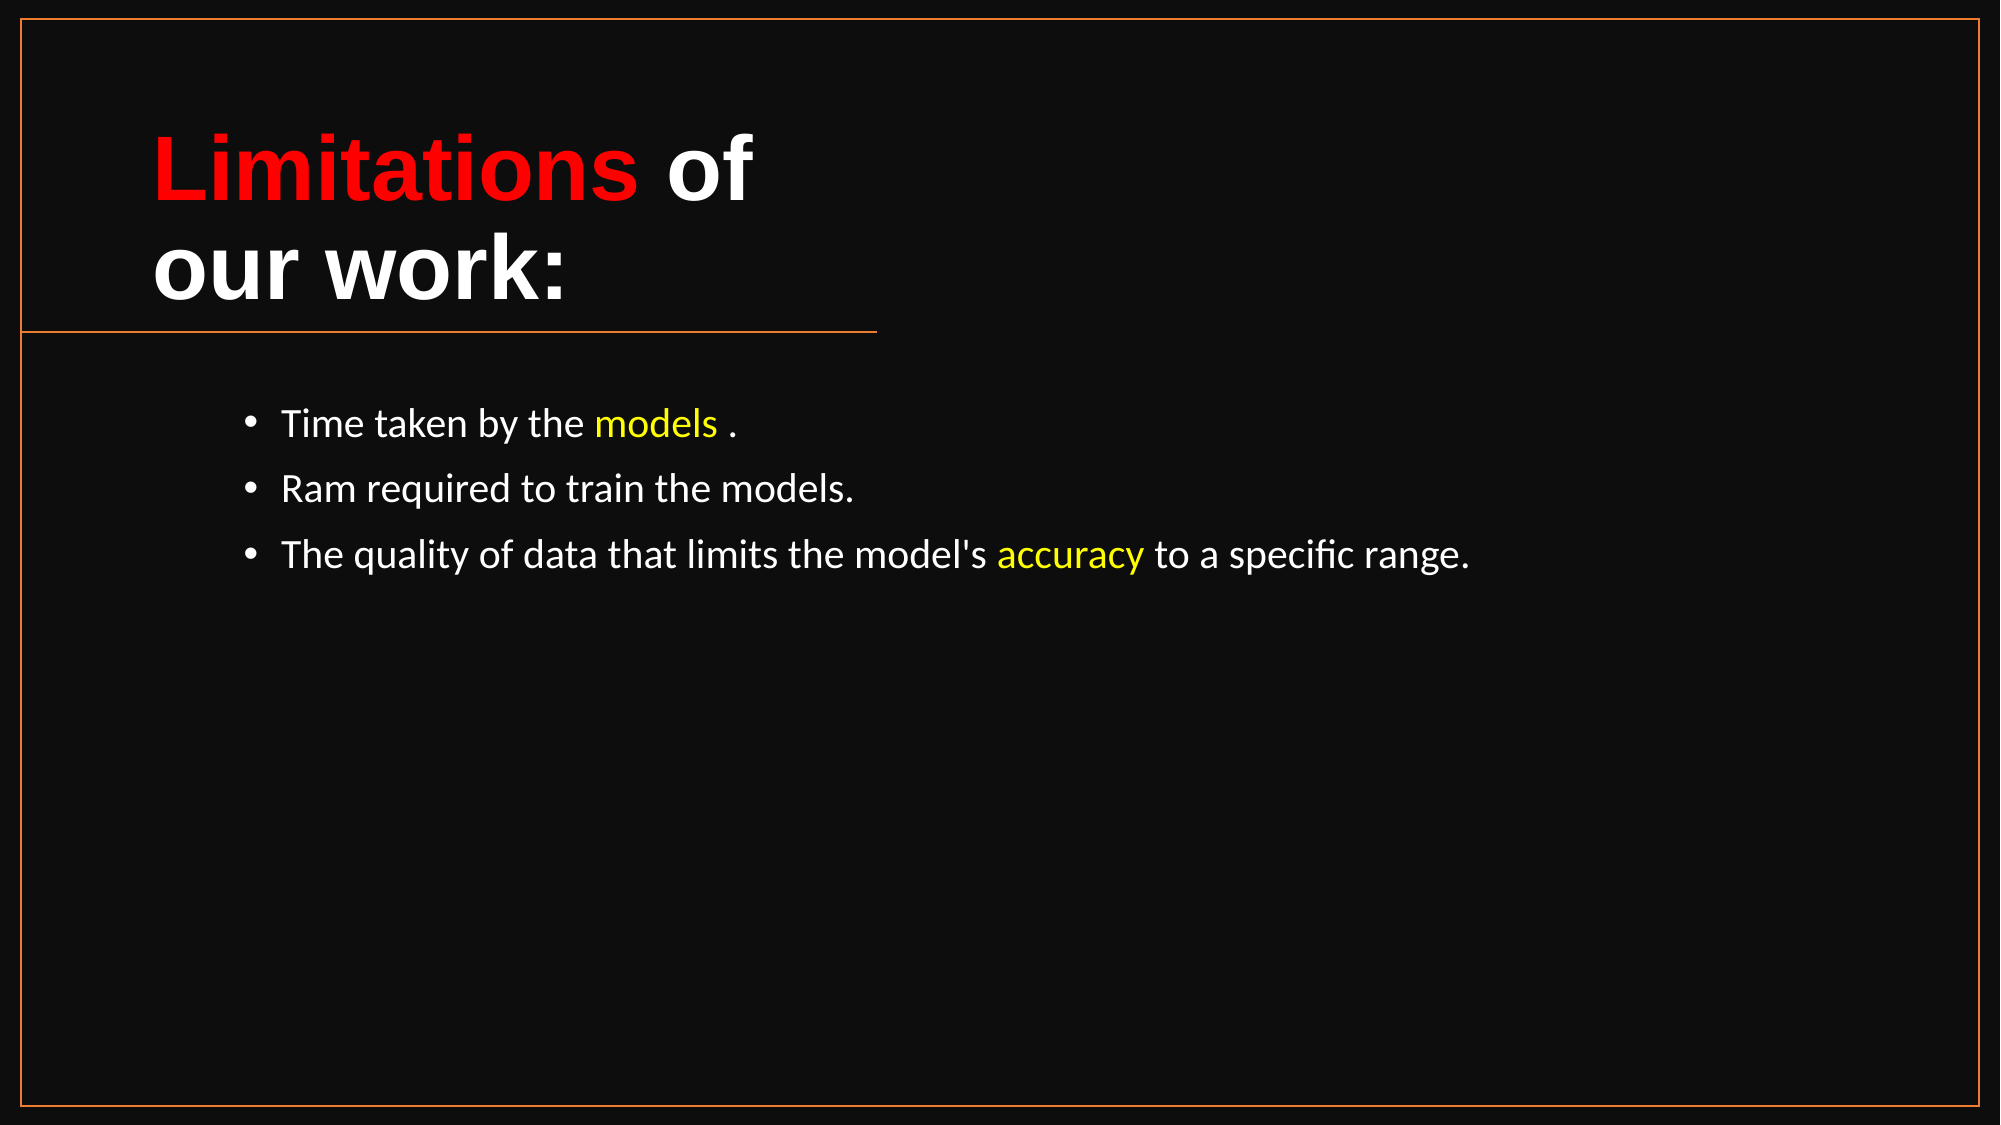

# Limitations of our work:
Time taken by the models .
Ram required to train the models.
The quality of data that limits the model's accuracy to a specific range.